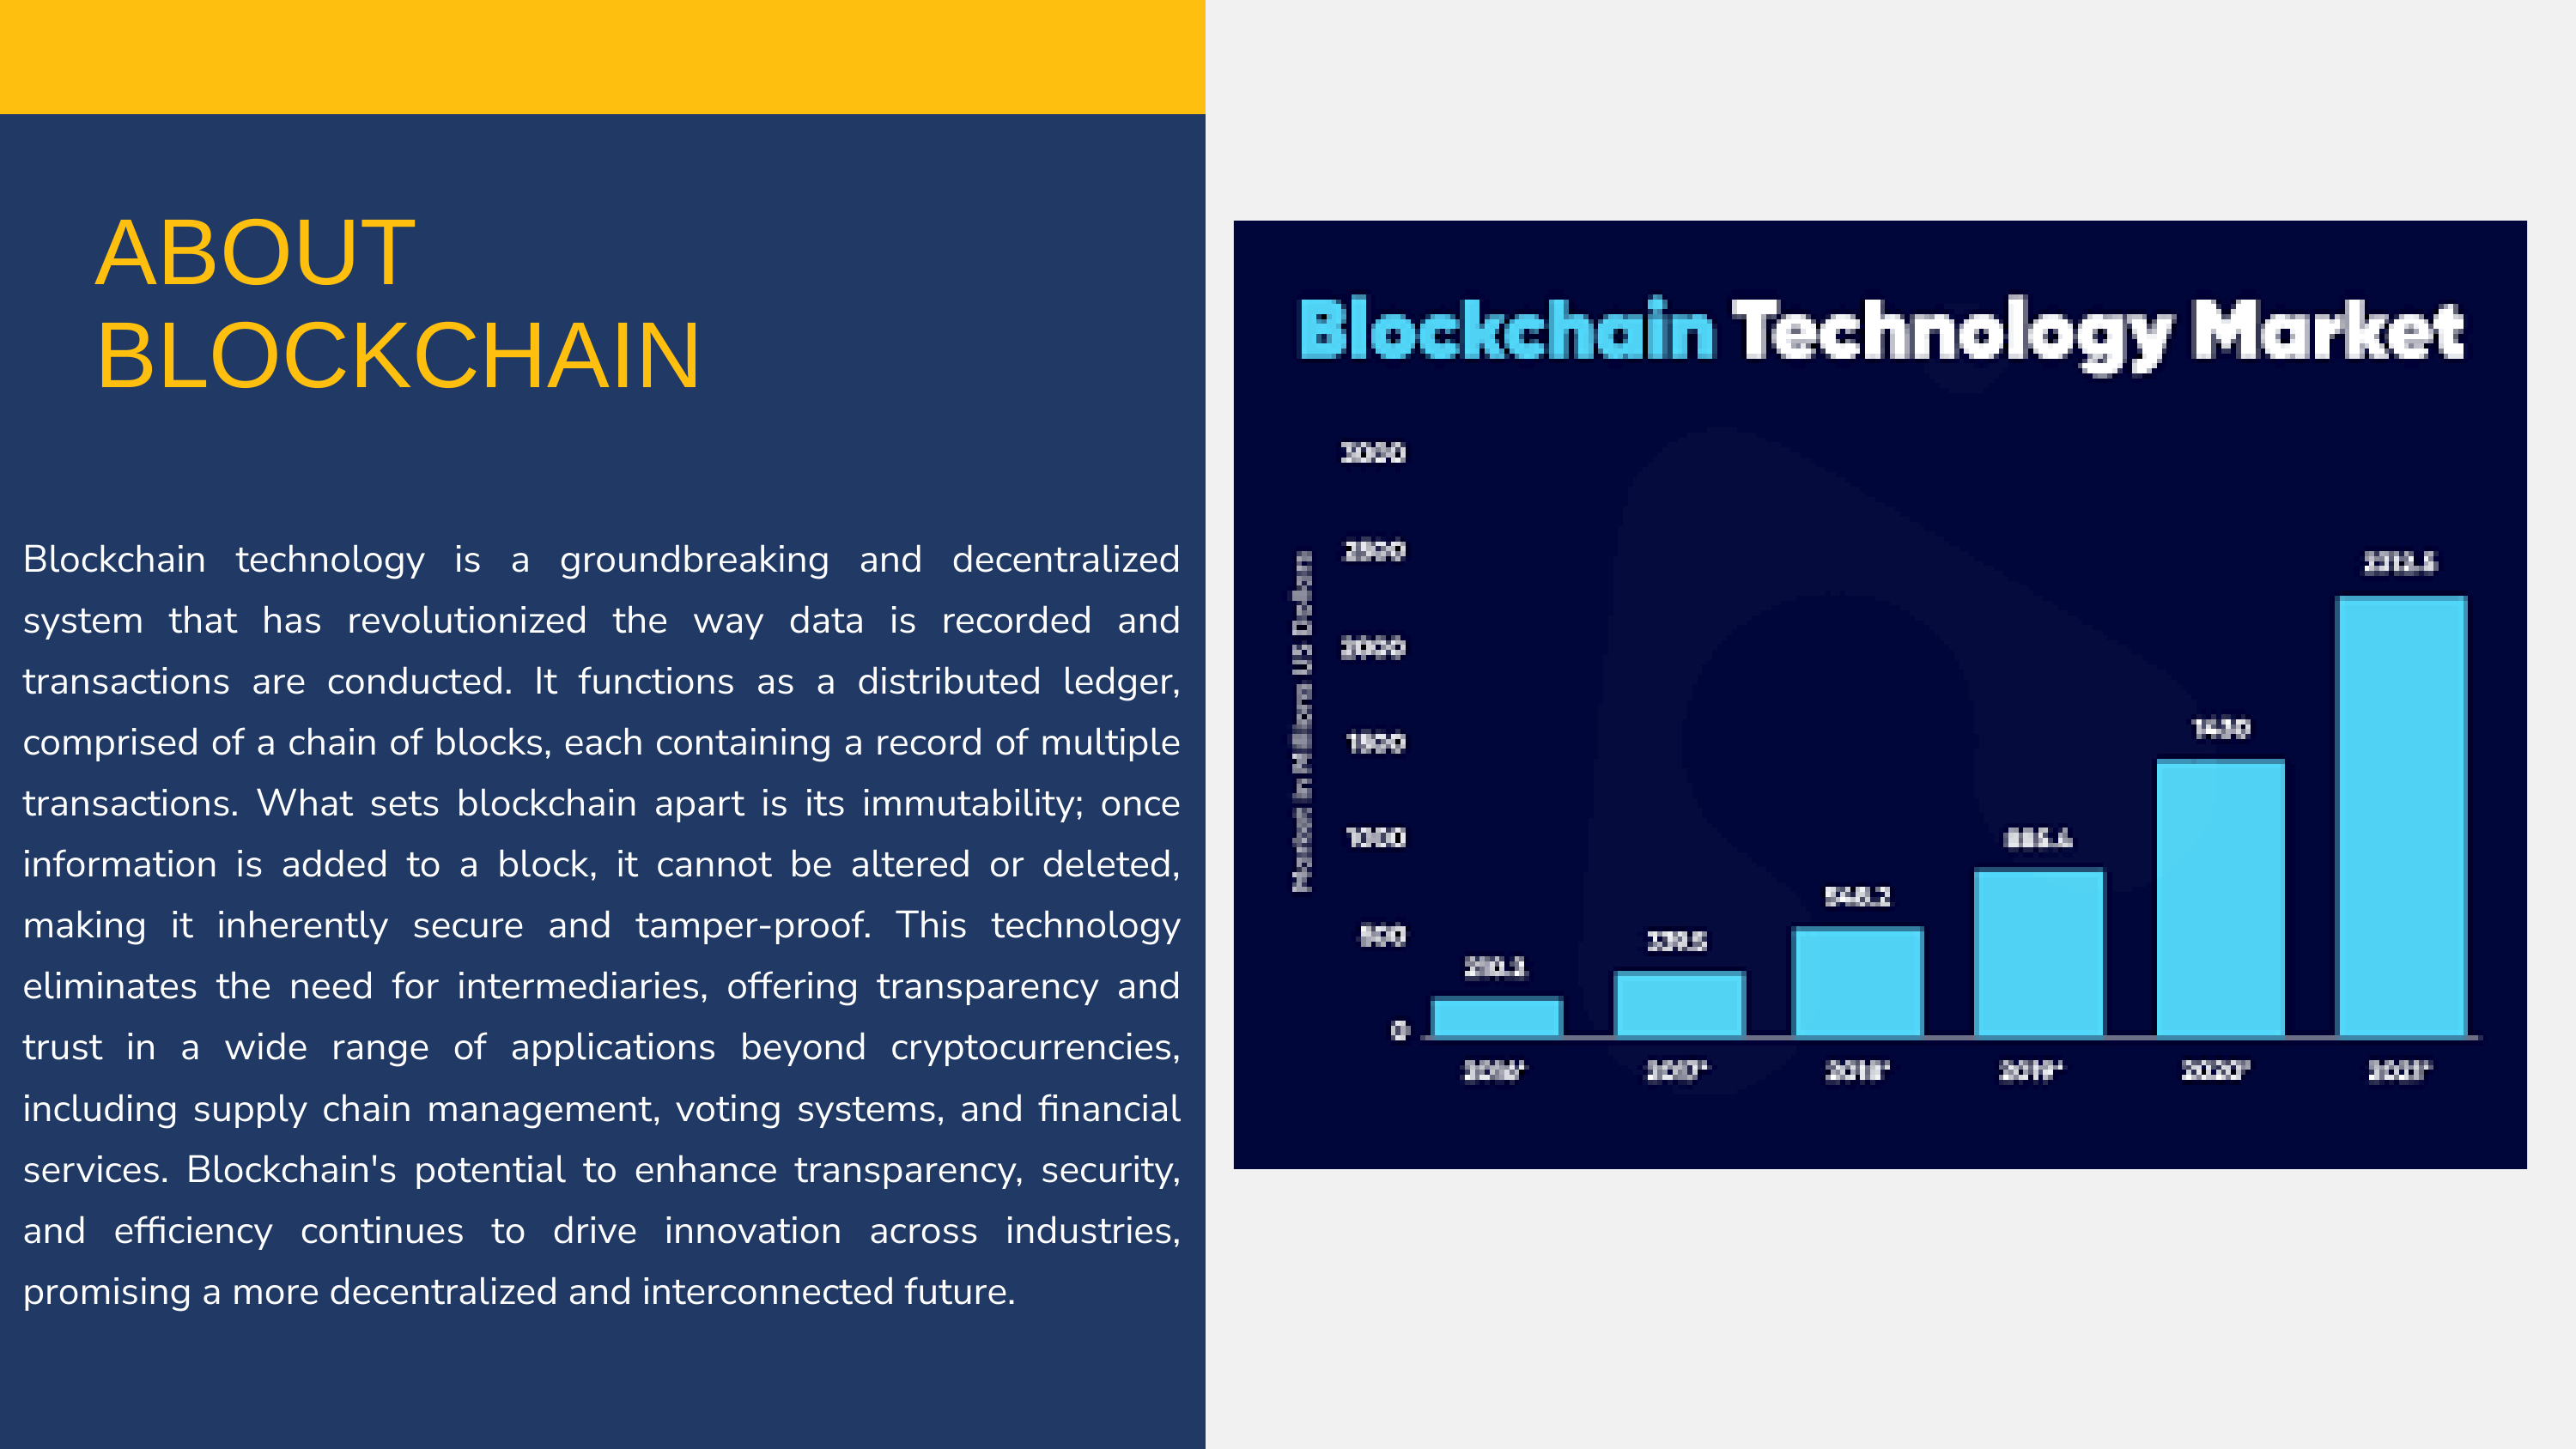

ABOUT BLOCKCHAIN

Blockchain technology is a groundbreaking and decentralized system that has revolutionized the way data is recorded and transactions are conducted. It functions as a distributed ledger, comprised of a chain of blocks, each containing a record of multiple transactions. What sets blockchain apart is its immutability; once information is added to a block, it cannot be altered or deleted, making it inherently secure and tamper-proof. This technology eliminates the need for intermediaries, offering transparency and trust in a wide range of applications beyond cryptocurrencies, including supply chain management, voting systems, and financial services. Blockchain's potential to enhance transparency, security, and efficiency continues to drive innovation across industries, promising a more decentralized and interconnected future.